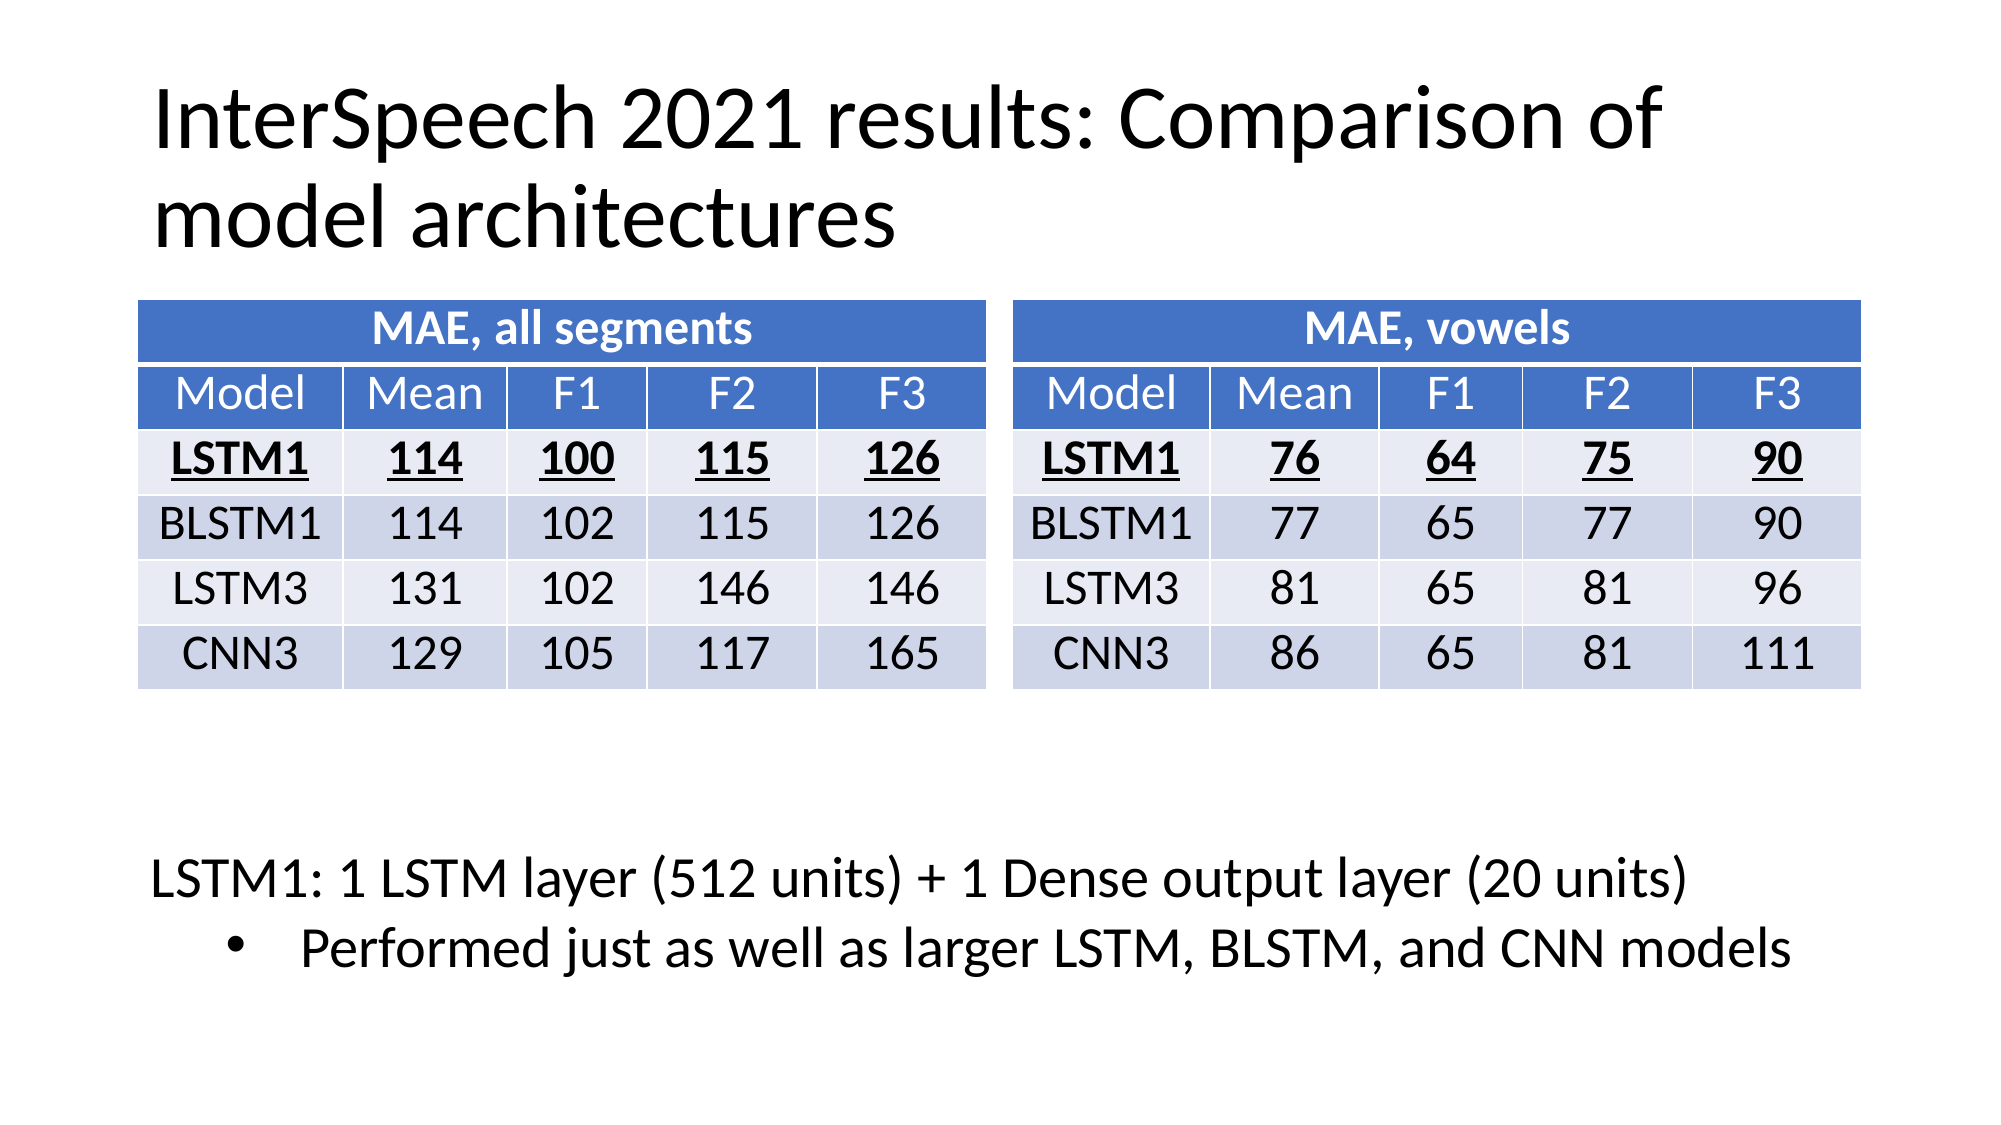

# InterSpeech 2021 results: Comparison of model architectures
| MAE, all segments |  |  |  |  |
| --- | --- | --- | --- | --- |
| Model | Mean | F1 | F2 | F3 |
| LSTM1 | 114 | 100 | 115 | 126 |
| BLSTM1 | 114 | 102 | 115 | 126 |
| LSTM3 | 131 | 102 | 146 | 146 |
| CNN3 | 129 | 105 | 117 | 165 |
| MAE, vowels |  |  |  |  |
| --- | --- | --- | --- | --- |
| Model | Mean | F1 | F2 | F3 |
| LSTM1 | 76 | 64 | 75 | 90 |
| BLSTM1 | 77 | 65 | 77 | 90 |
| LSTM3 | 81 | 65 | 81 | 96 |
| CNN3 | 86 | 65 | 81 | 111 |
LSTM1: 1 LSTM layer (512 units) + 1 Dense output layer (20 units)
Performed just as well as larger LSTM, BLSTM, and CNN models